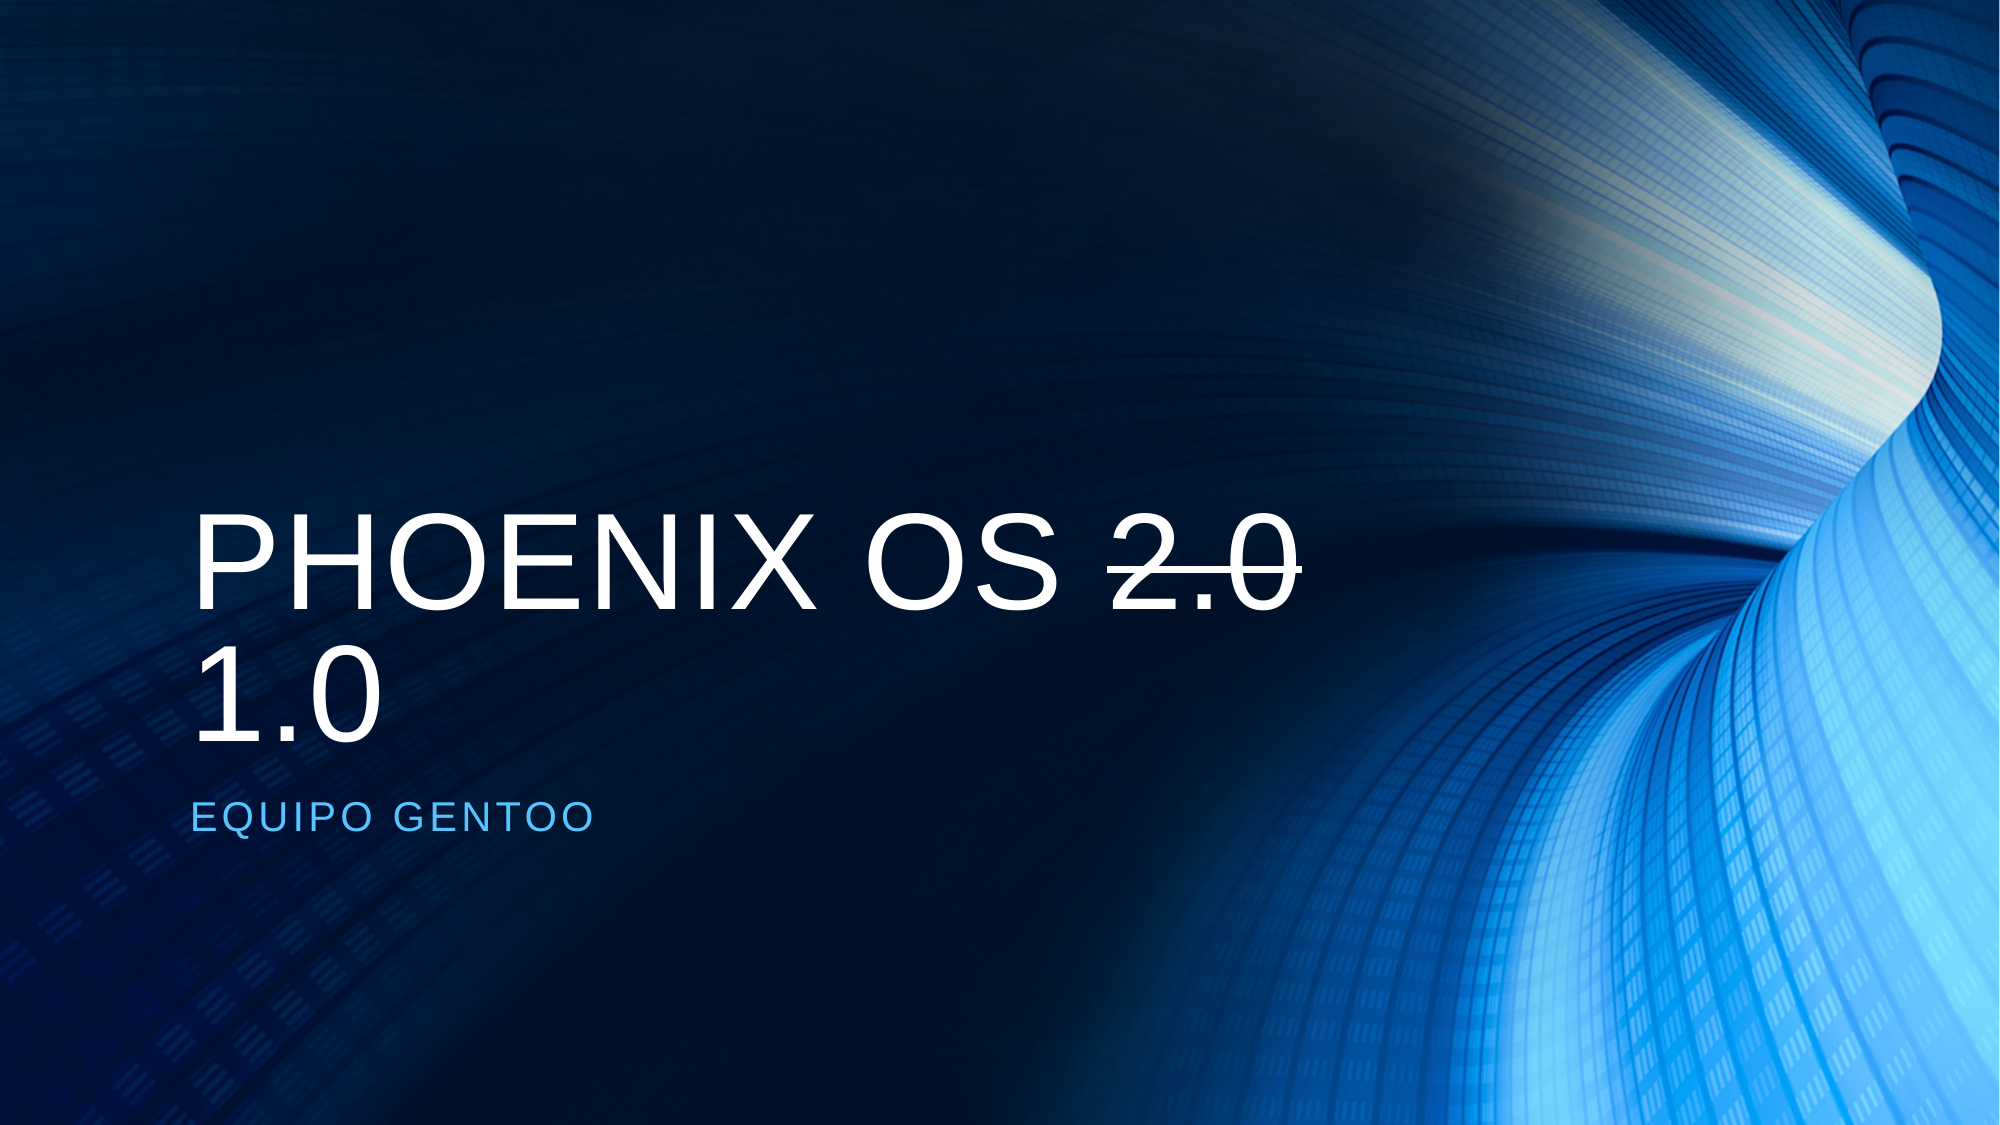

# PHOENIX OS 2.0 1.0
Equipo Gentoo